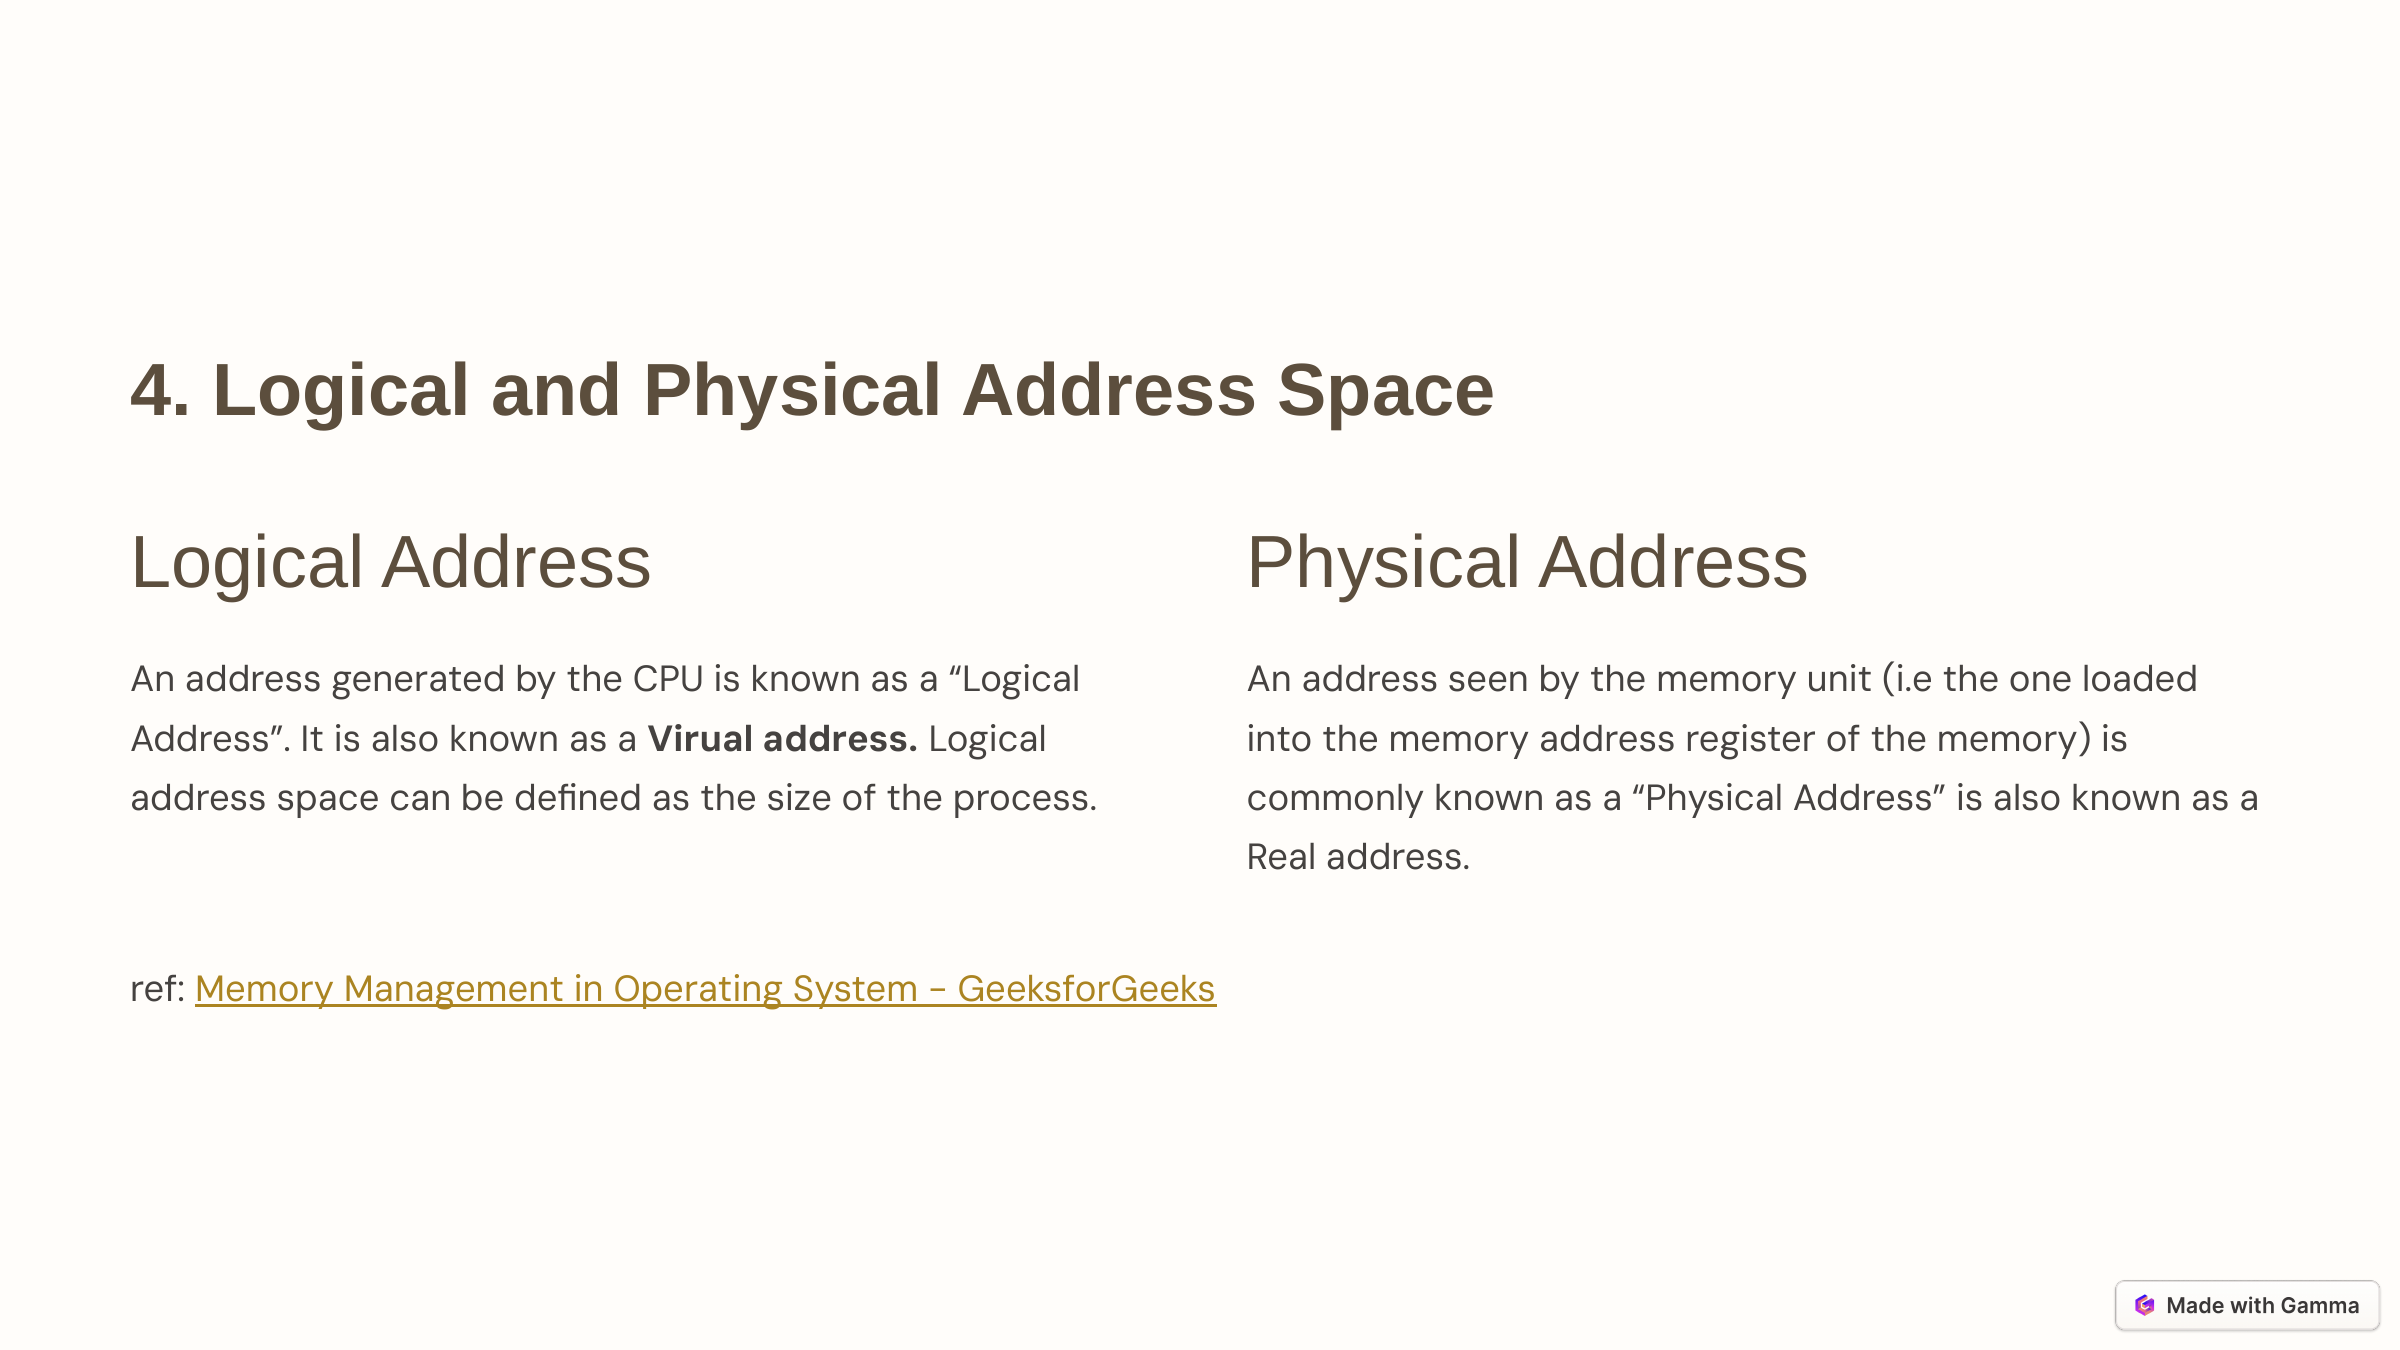

4. Logical and Physical Address Space
Logical Address
Physical Address
An address generated by the CPU is known as a “Logical Address”. It is also known as a Virual address. Logical address space can be defined as the size of the process.
An address seen by the memory unit (i.e the one loaded into the memory address register of the memory) is commonly known as a “Physical Address” is also known as a Real address.
ref: Memory Management in Operating System - GeeksforGeeks